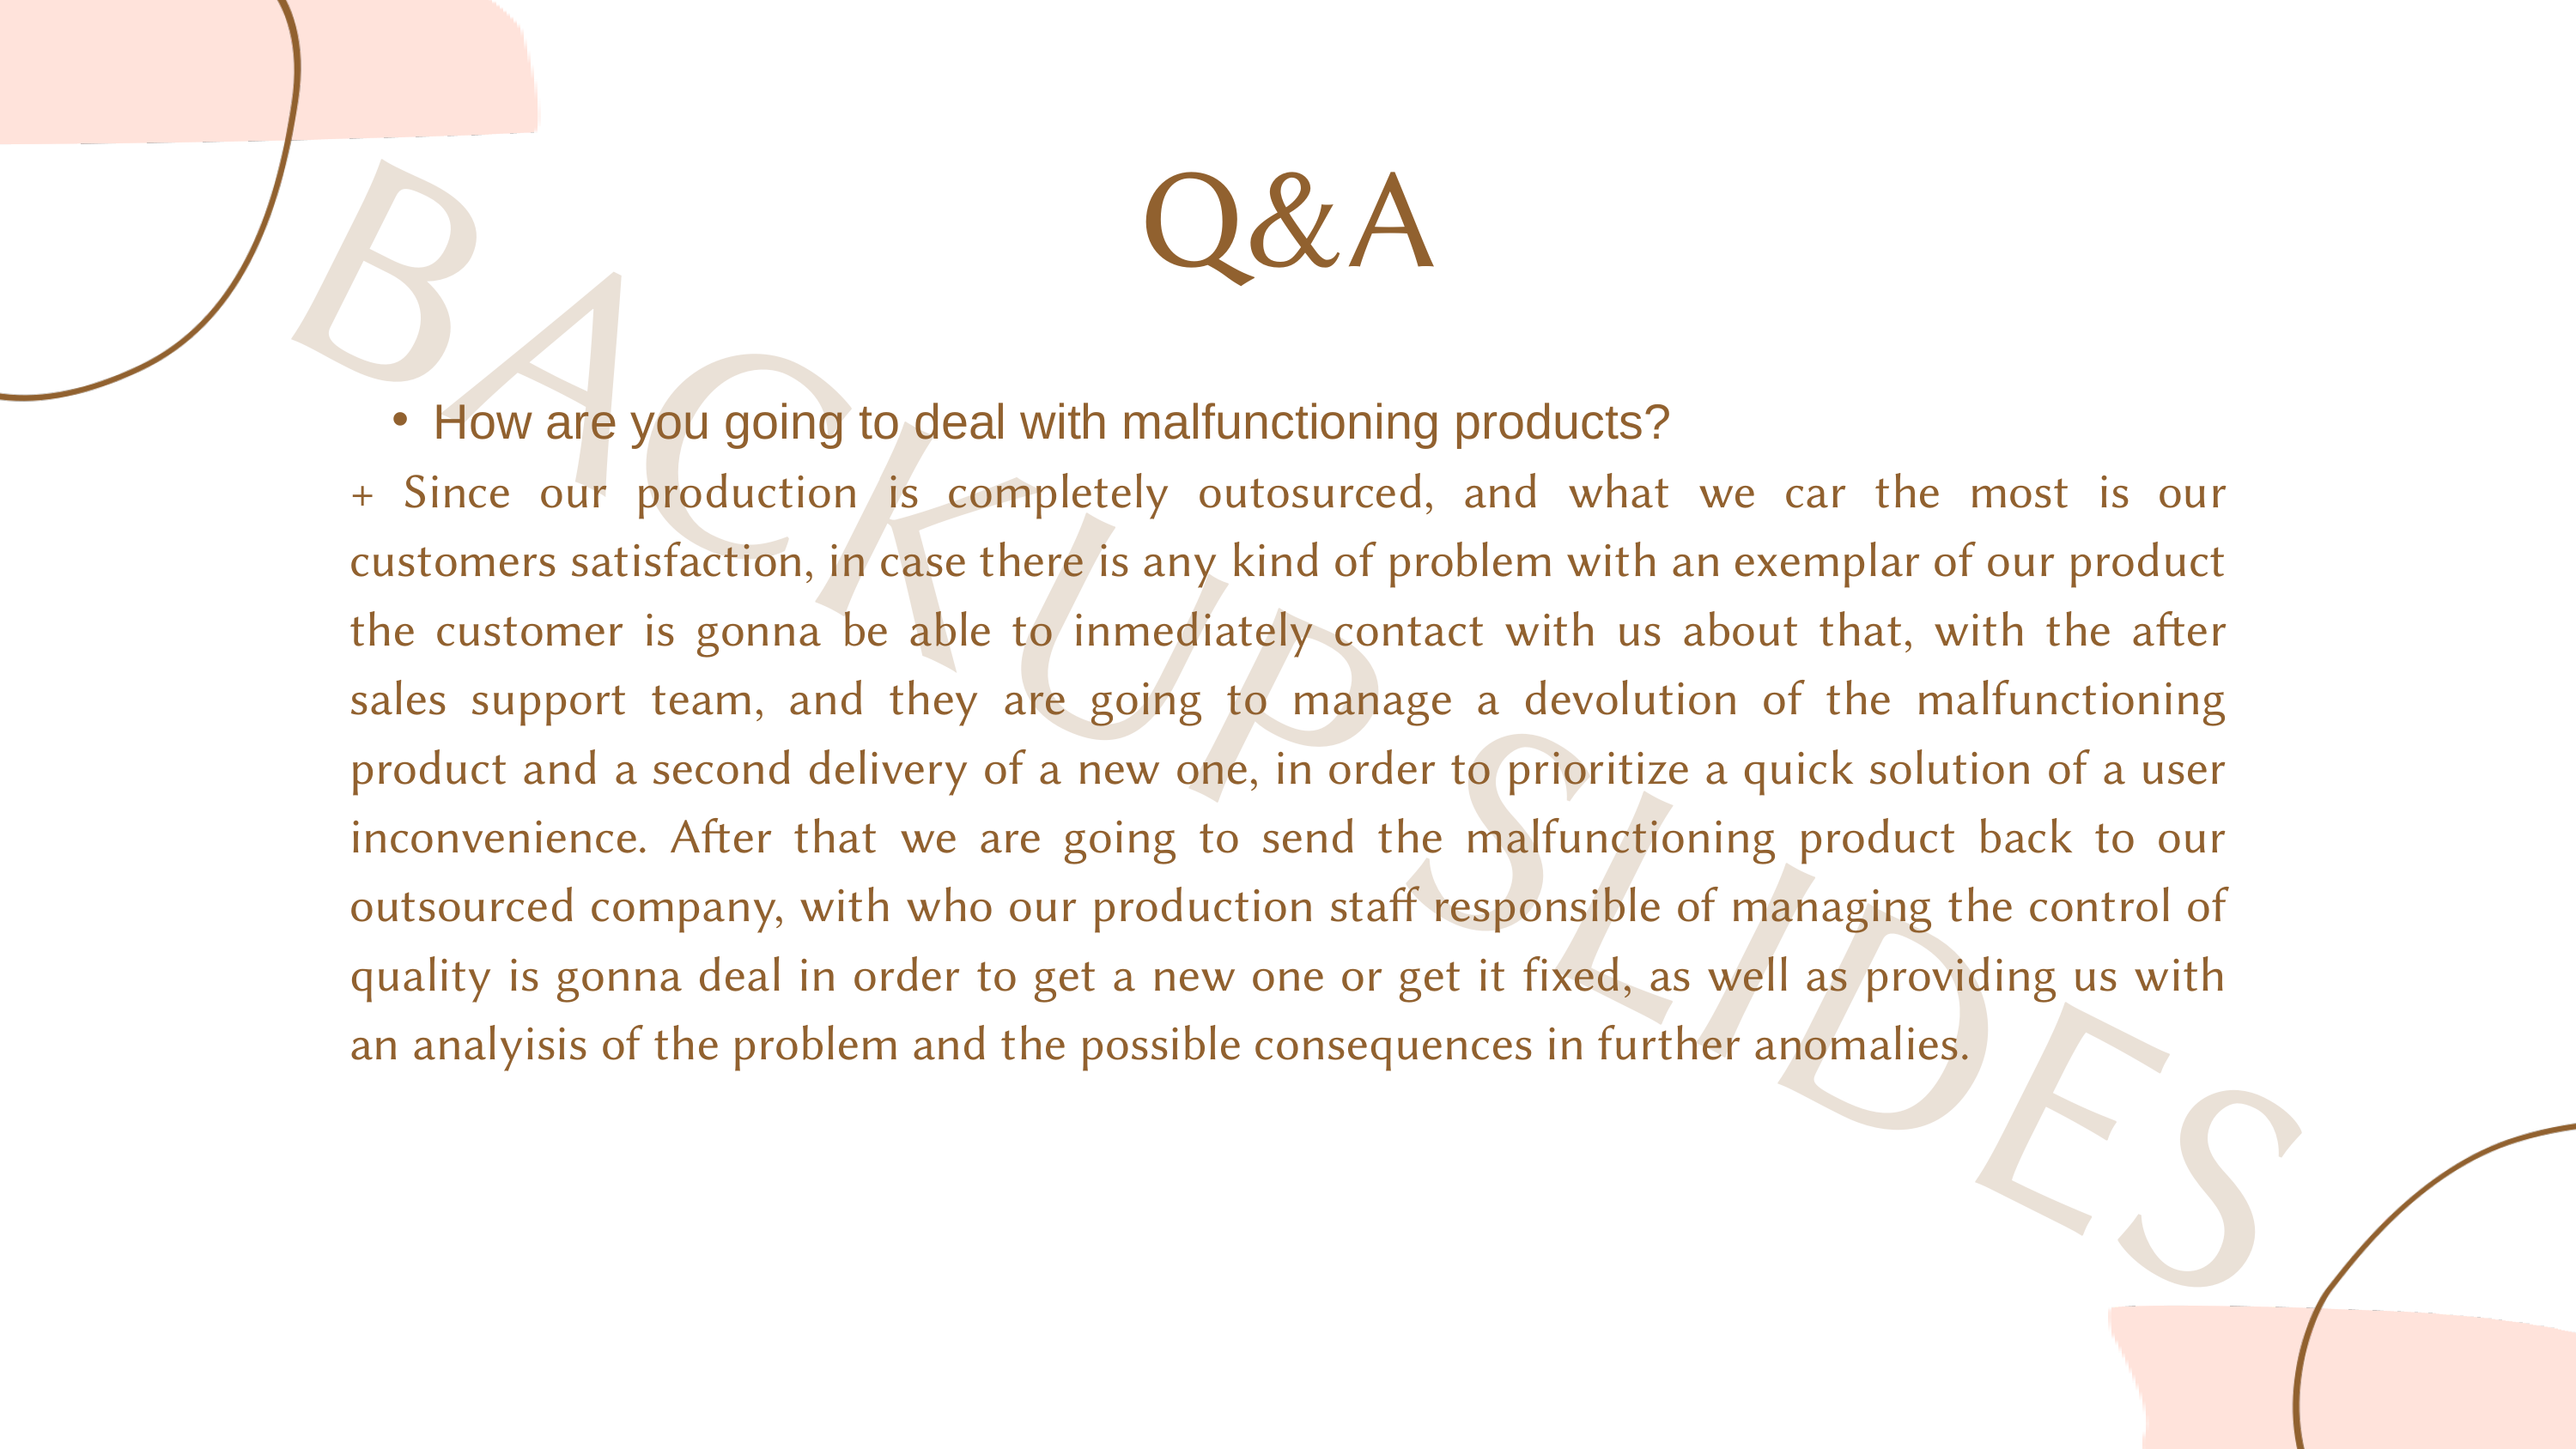

Q&A
How are you going to deal with malfunctioning products?
+ Since our production is completely outosurced, and what we car the most is our customers satisfaction, in case there is any kind of problem with an exemplar of our product the customer is gonna be able to inmediately contact with us about that, with the after sales support team, and they are going to manage a devolution of the malfunctioning product and a second delivery of a new one, in order to prioritize a quick solution of a user inconvenience. After that we are going to send the malfunctioning product back to our outsourced company, with who our production staff responsible of managing the control of quality is gonna deal in order to get a new one or get it fixed, as well as providing us with an analyisis of the problem and the possible consequences in further anomalies.

BACKUP SLIDES